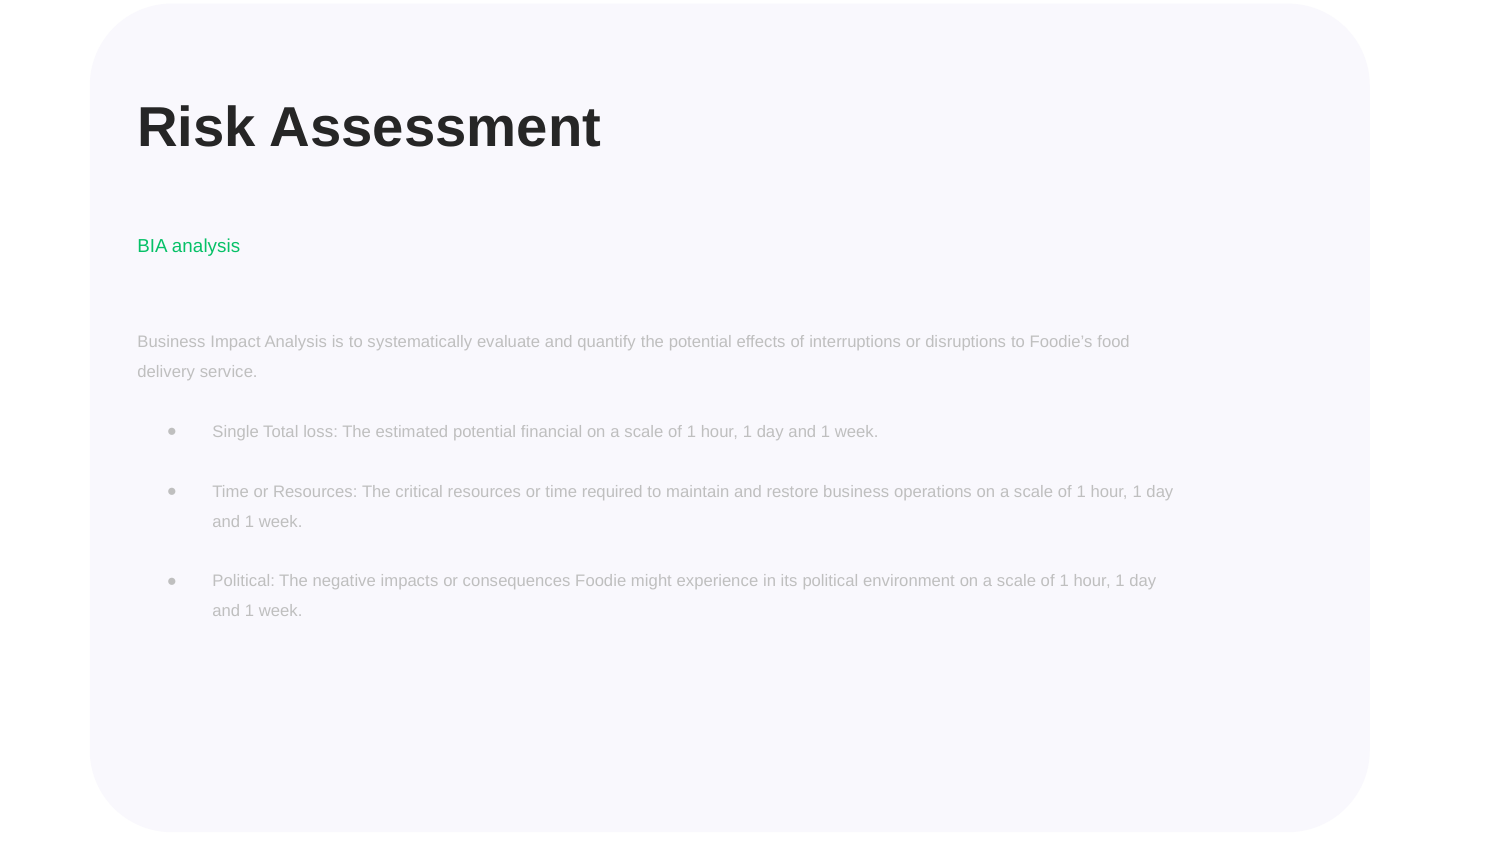

Risk Assessment

Business Impact Analysis is to systematically evaluate and quantify the potential effects of interruptions or disruptions to Foodie’s food delivery service.

Single Total loss: The estimated potential financial on a scale of 1 hour, 1 day and 1 week.

Time or Resources: The critical resources or time required to maintain and restore business operations on a scale of 1 hour, 1 day and 1 week.

Political: The negative impacts or consequences Foodie might experience in its political environment on a scale of 1 hour, 1 day and 1 week.

BIA analysis